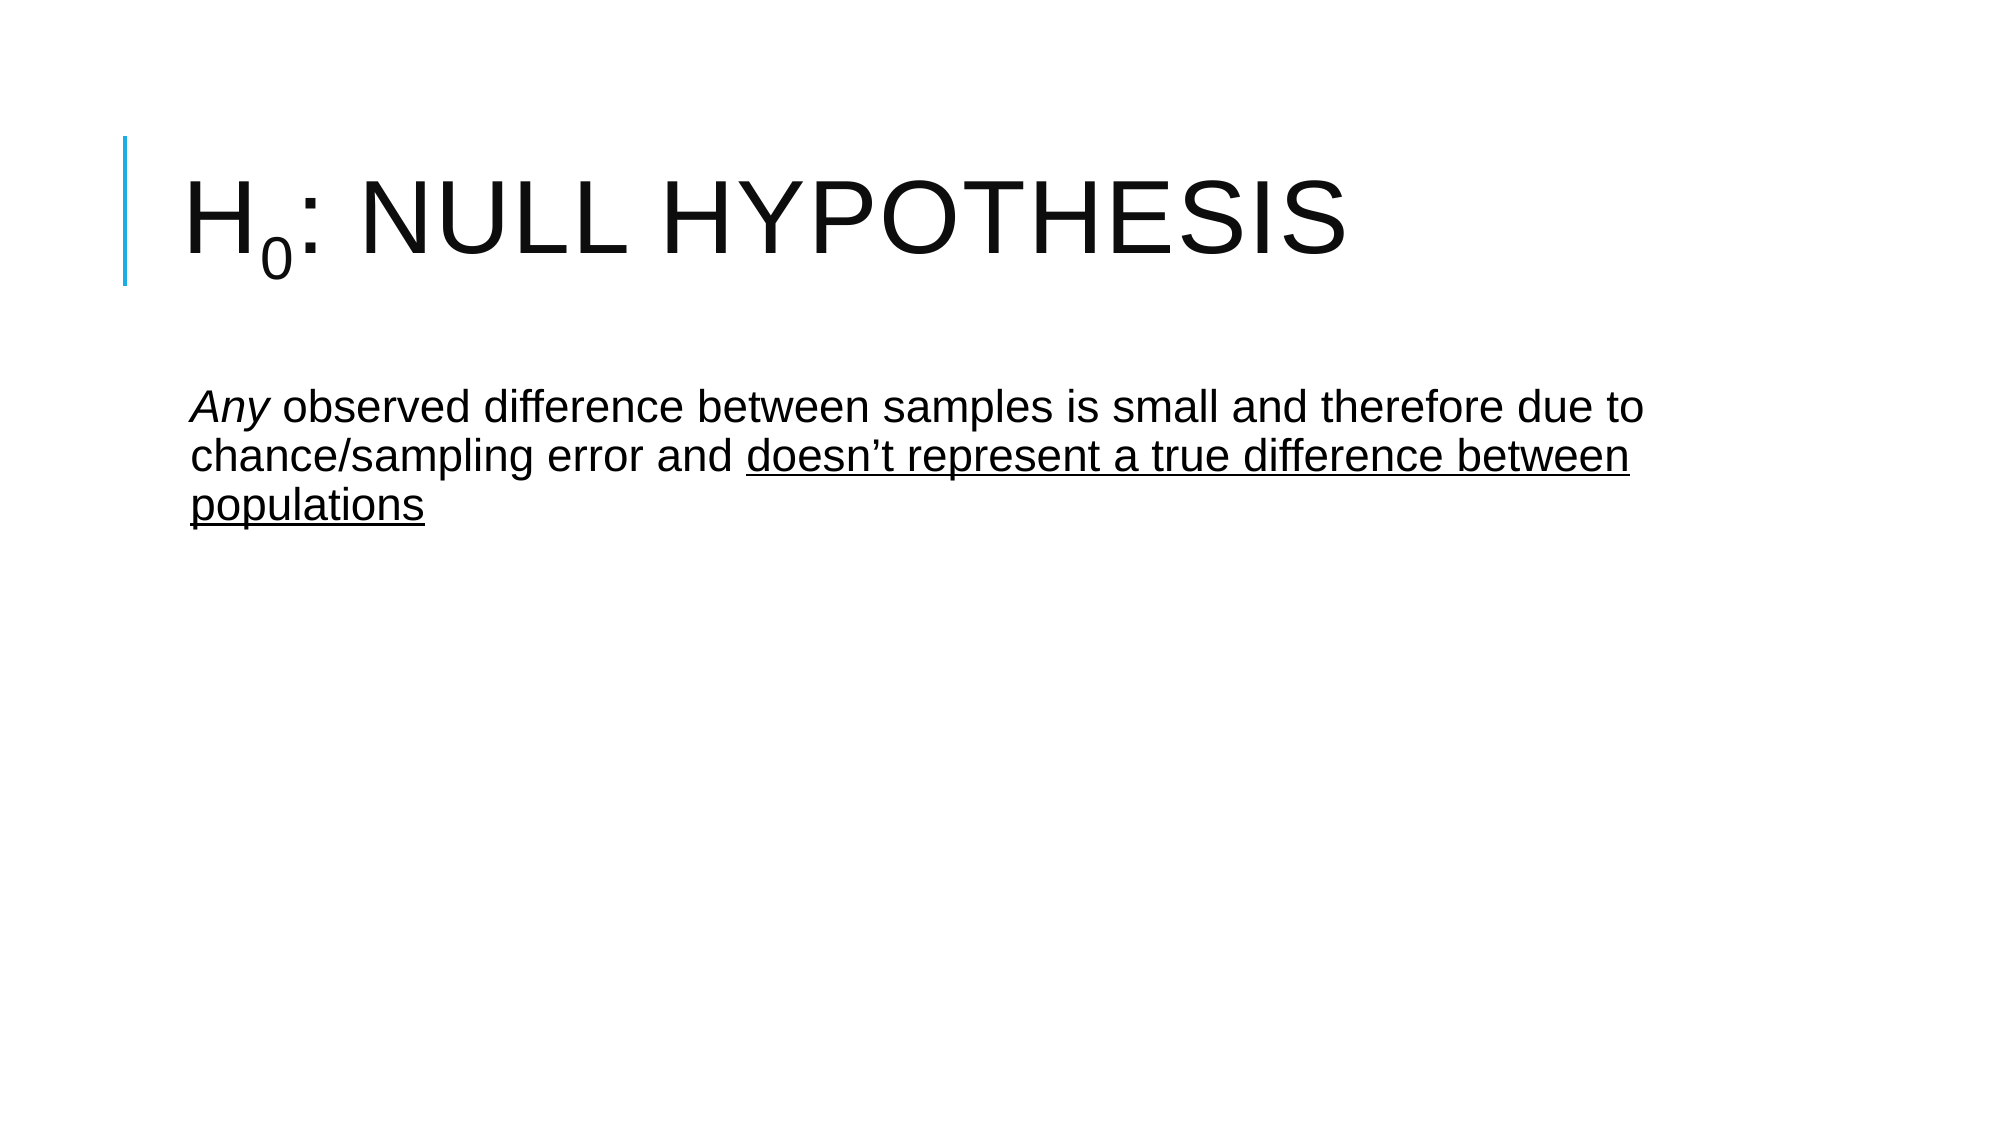

# H0: Null Hypothesis
Any observed difference between samples is small and therefore due to chance/sampling error and doesn’t represent a true difference between populations